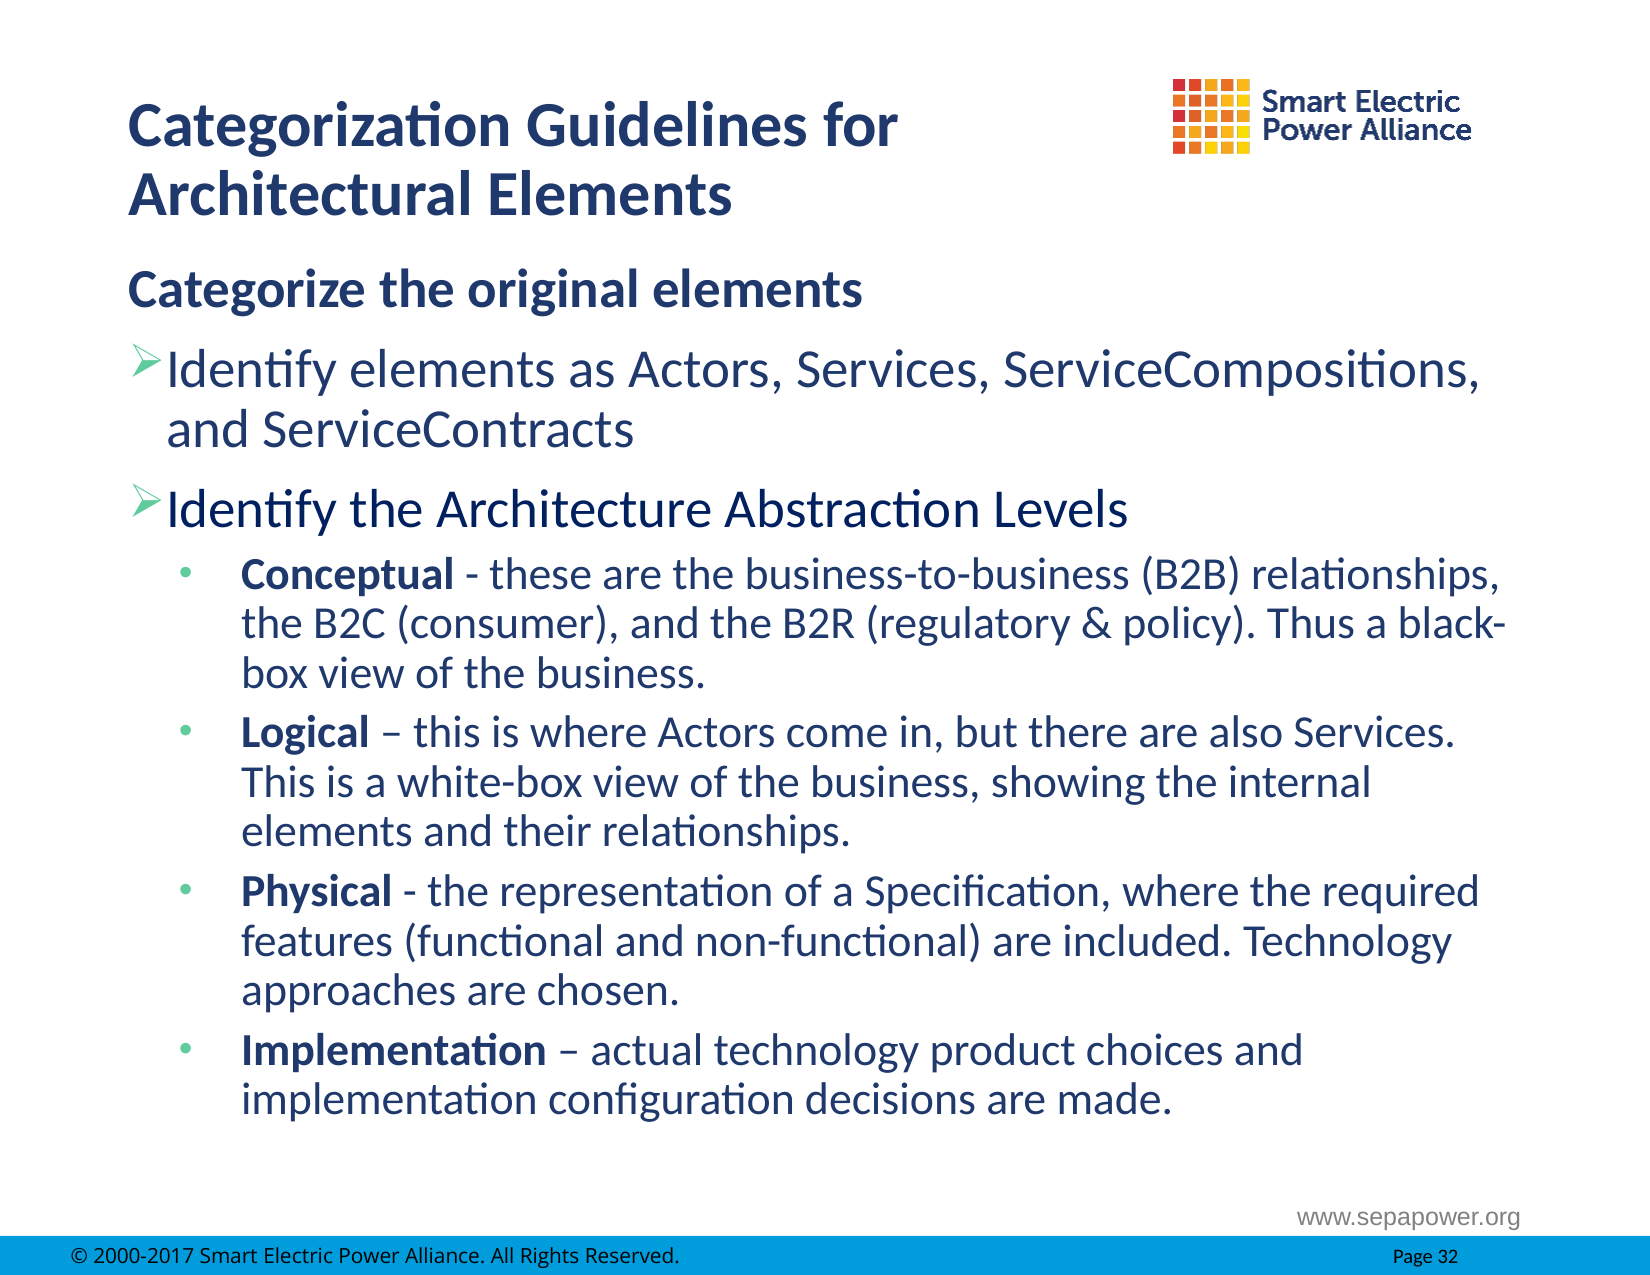

# Categorization Guidelines for Architectural Elements
Categorize the original elements
Identify elements as Actors, Services, ServiceCompositions, and ServiceContracts
Identify the Architecture Abstraction Levels
Conceptual - these are the business-to-business (B2B) relationships, the B2C (consumer), and the B2R (regulatory & policy). Thus a black-box view of the business.
Logical – this is where Actors come in, but there are also Services.  This is a white-box view of the business, showing the internal elements and their relationships.
Physical - the representation of a Specification, where the required features (functional and non-functional) are included. Technology approaches are chosen.
Implementation – actual technology product choices and implementation configuration decisions are made.

www.sepapower.org
© 2000-2017 Smart Electric Power Alliance. All Rights Reserved.		Page 32